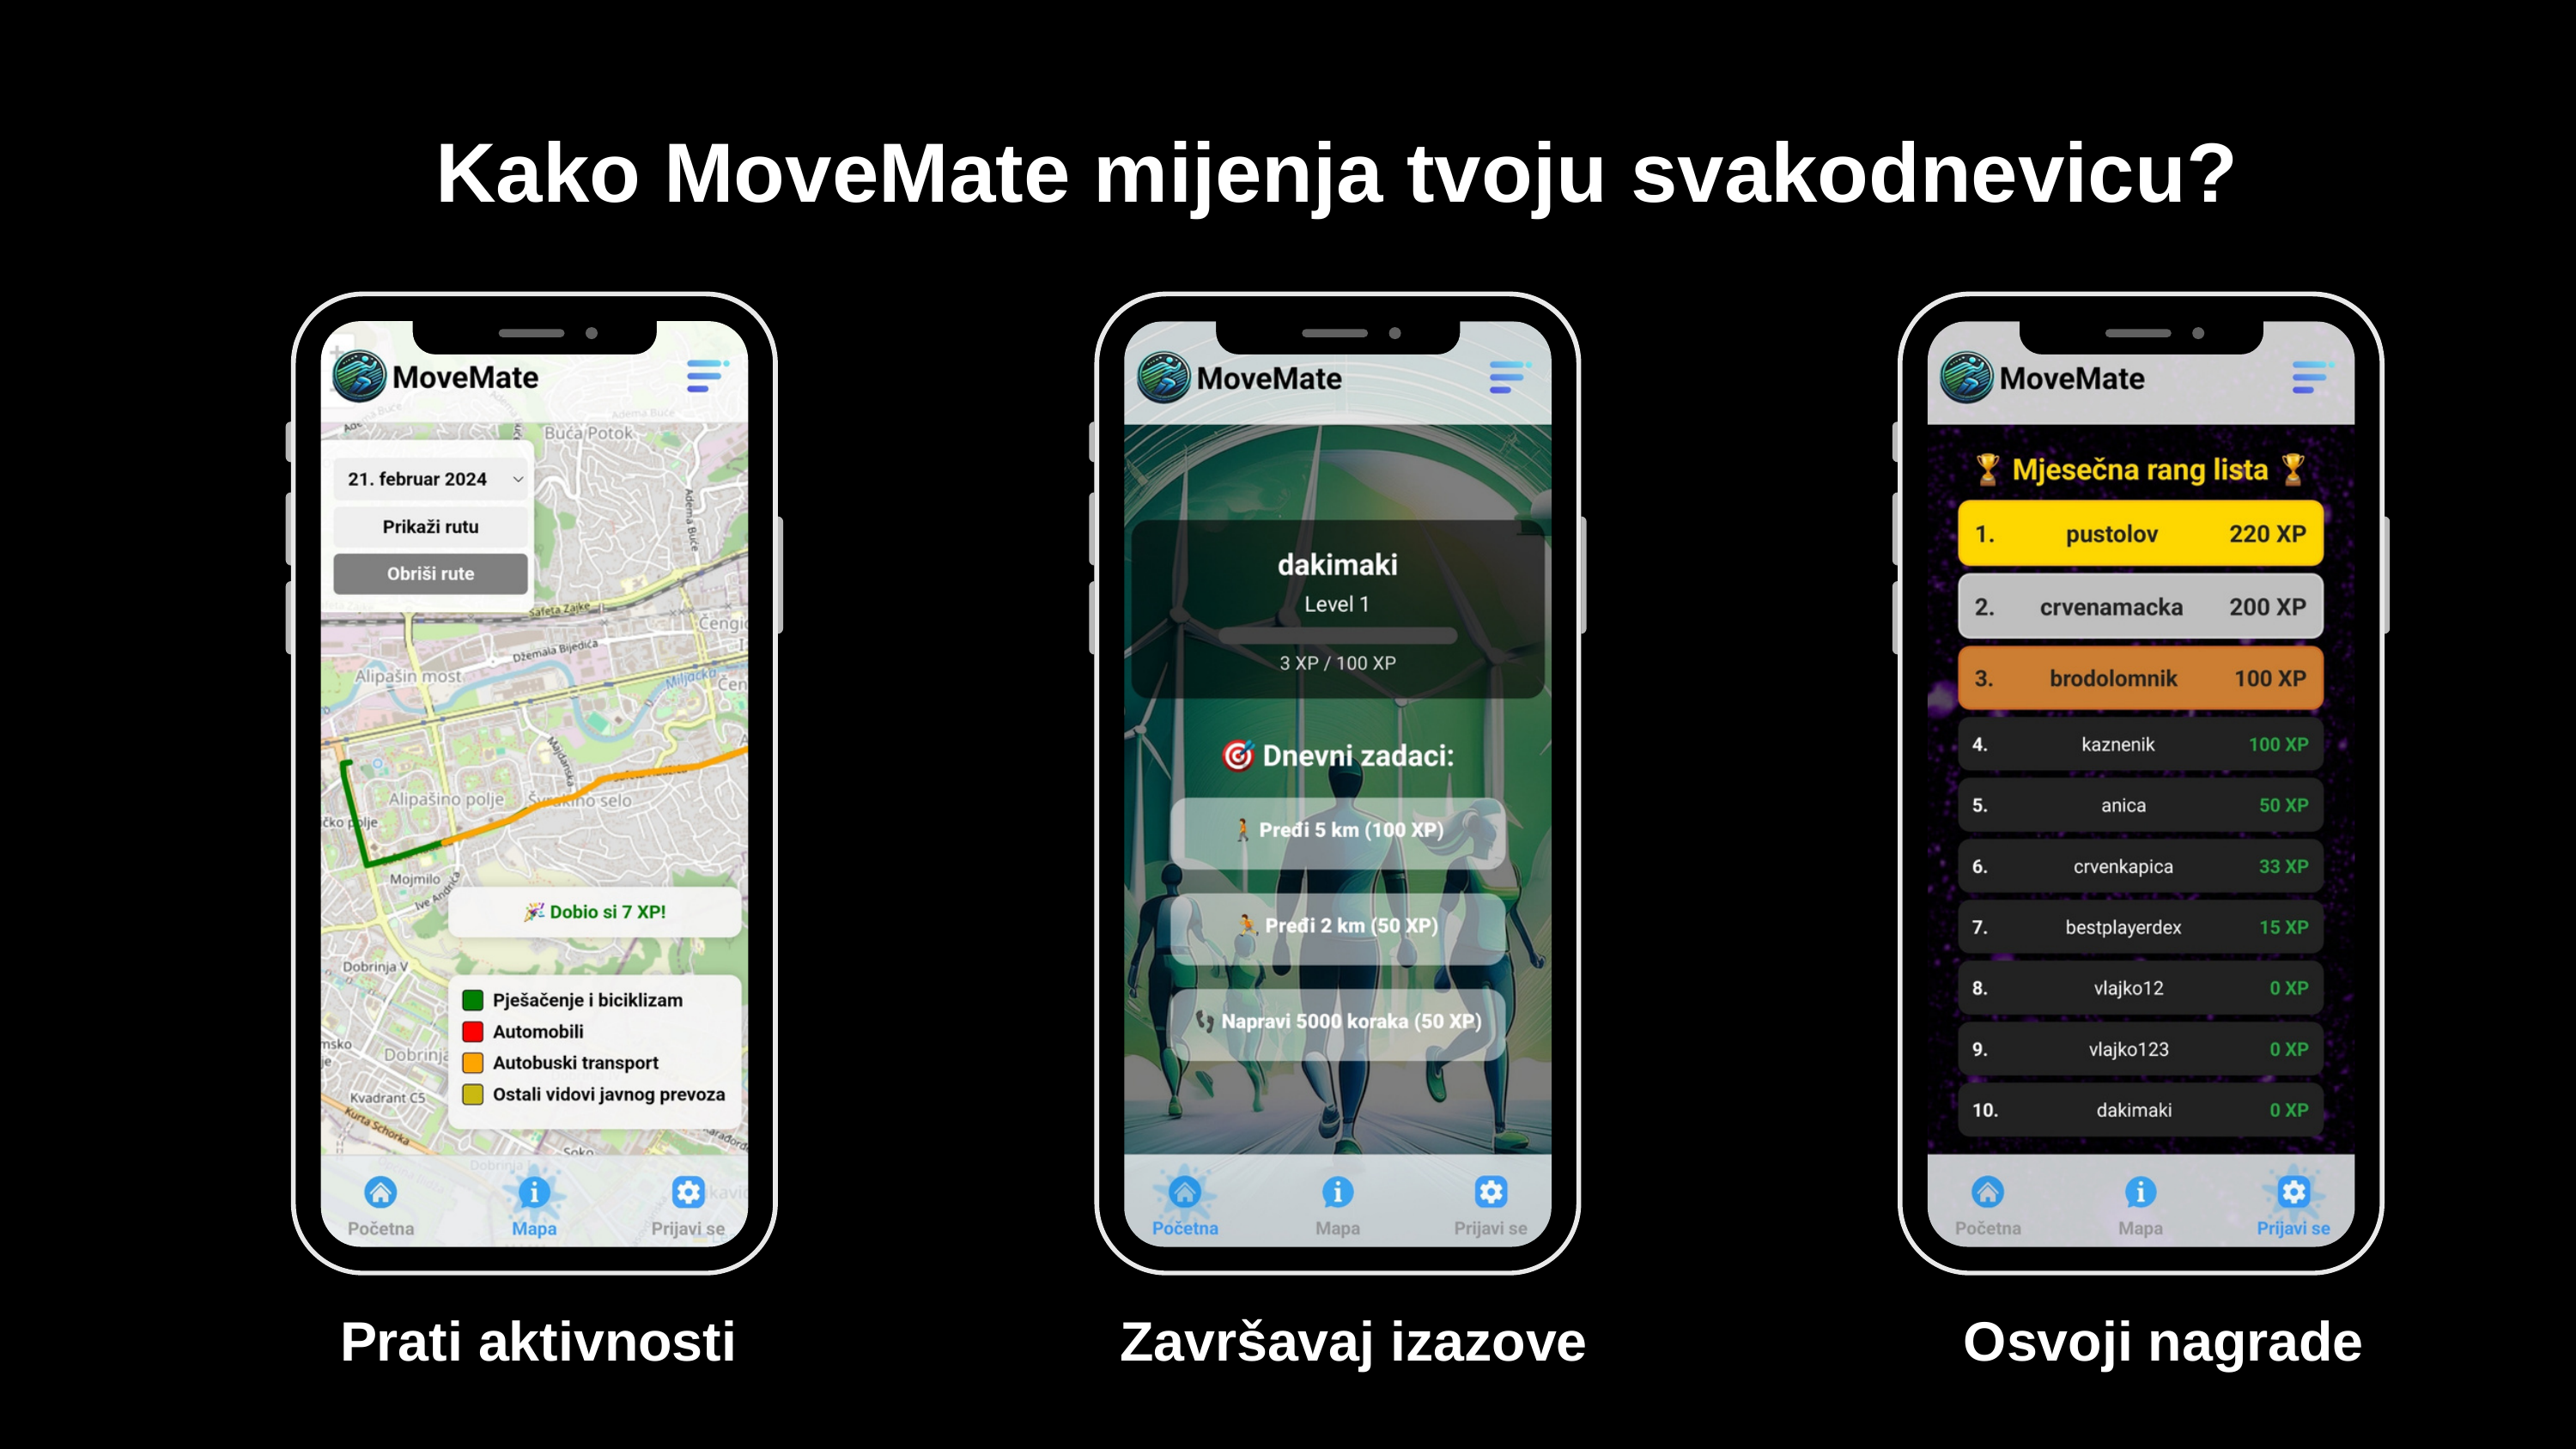

Kako MoveMate mijenja tvoju svakodnevicu?

Prati aktivnosti
Završavaj izazove
Osvoji nagrade